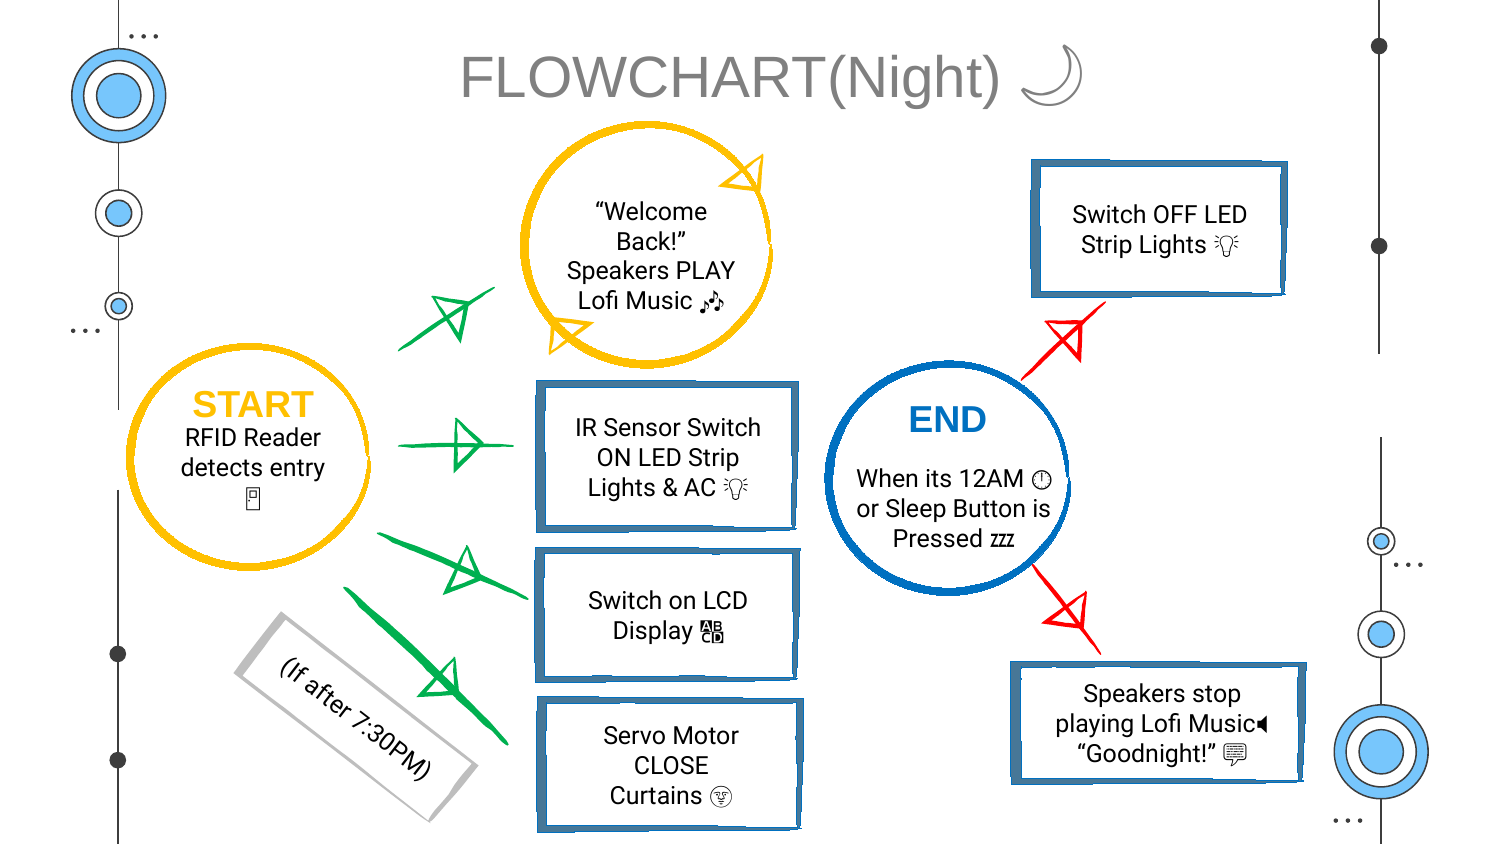

# FLOWCHART(Night) 🌙

“Welcome Back!”
Speakers PLAY Lofi Music 🎶

Switch OFF LED Strip Lights 💡

RFID Reader detects entry
🚪
START

END
When its 12AM 🕛 or Sleep Button is Pressed 💤

IR Sensor Switch ON LED Strip Lights & AC 💡

Switch on LCD Display 🔠

Speakers stop playing Lofi Music🔈
“Goodnight!” 💬

(If after 7:30PM)

Servo Motor CLOSE Curtains 🌝